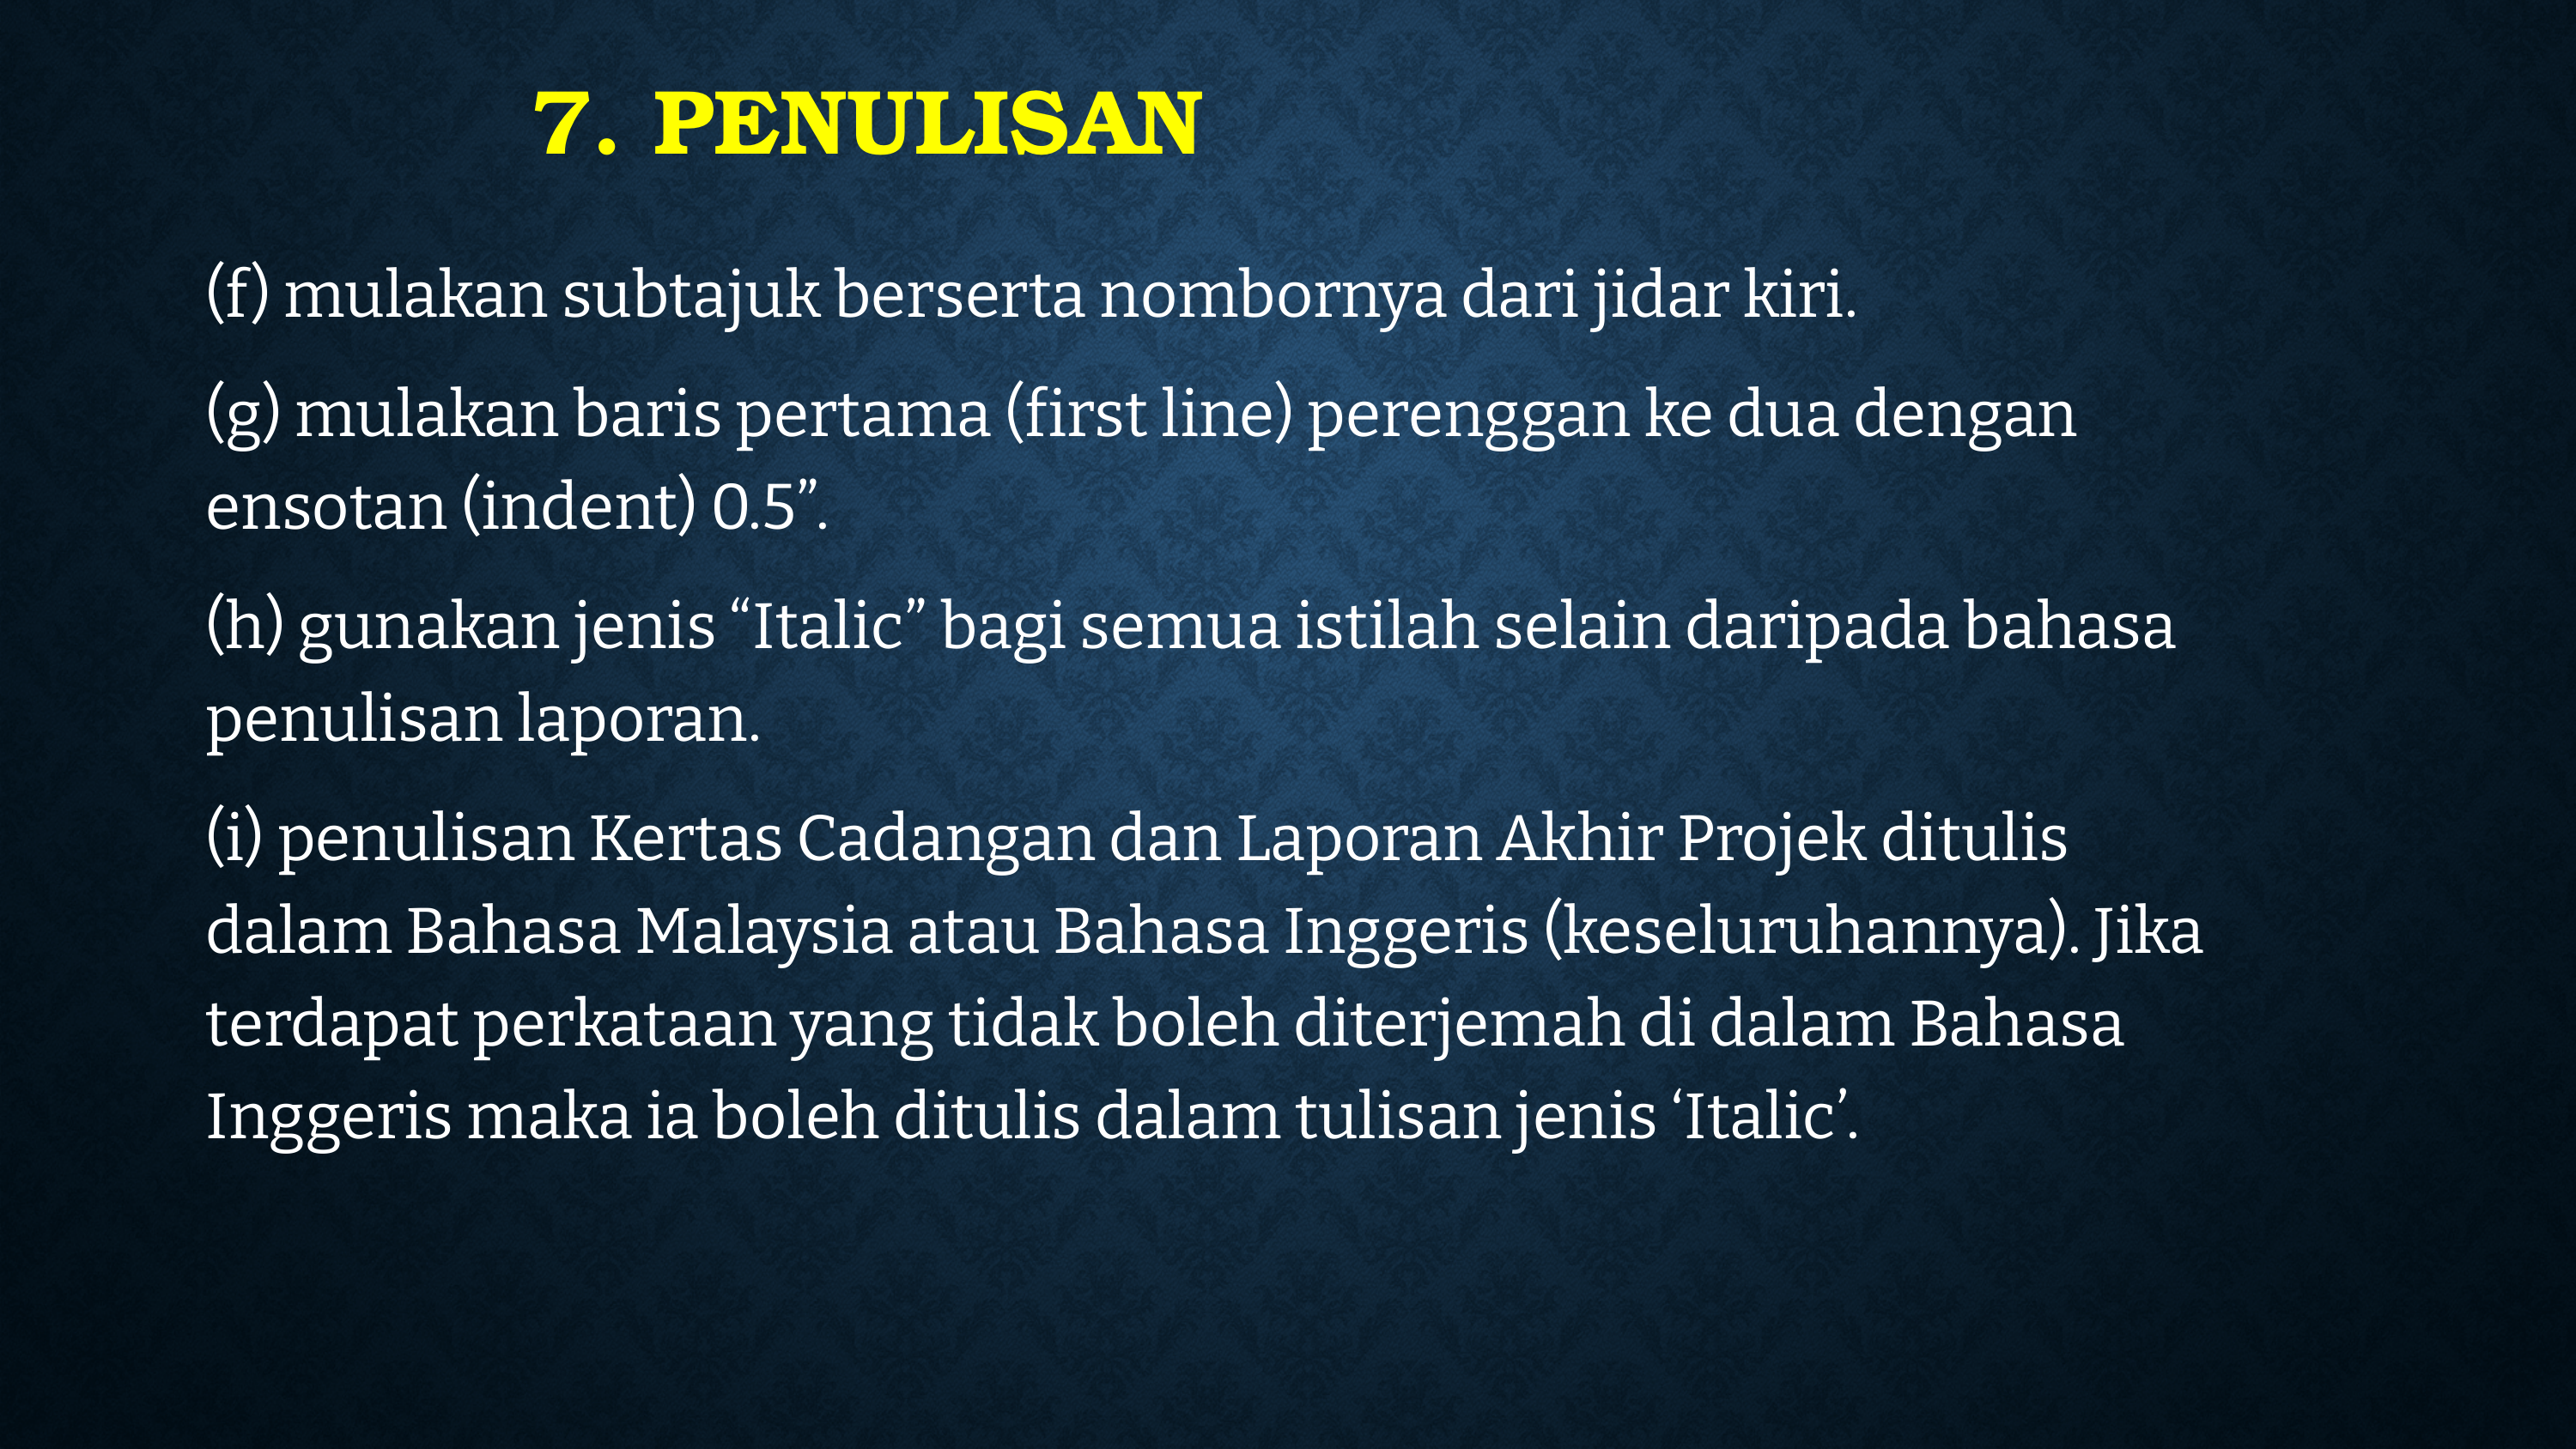

# 7. Penulisan
(f) mulakan subtajuk berserta nombornya dari jidar kiri.
(g) mulakan baris pertama (first line) perenggan ke dua dengan ensotan (indent) 0.5”.
(h) gunakan jenis “Italic” bagi semua istilah selain daripada bahasa penulisan laporan.
(i) penulisan Kertas Cadangan dan Laporan Akhir Projek ditulis dalam Bahasa Malaysia atau Bahasa Inggeris (keseluruhannya). Jika terdapat perkataan yang tidak boleh diterjemah di dalam Bahasa Inggeris maka ia boleh ditulis dalam tulisan jenis ‘Italic’.